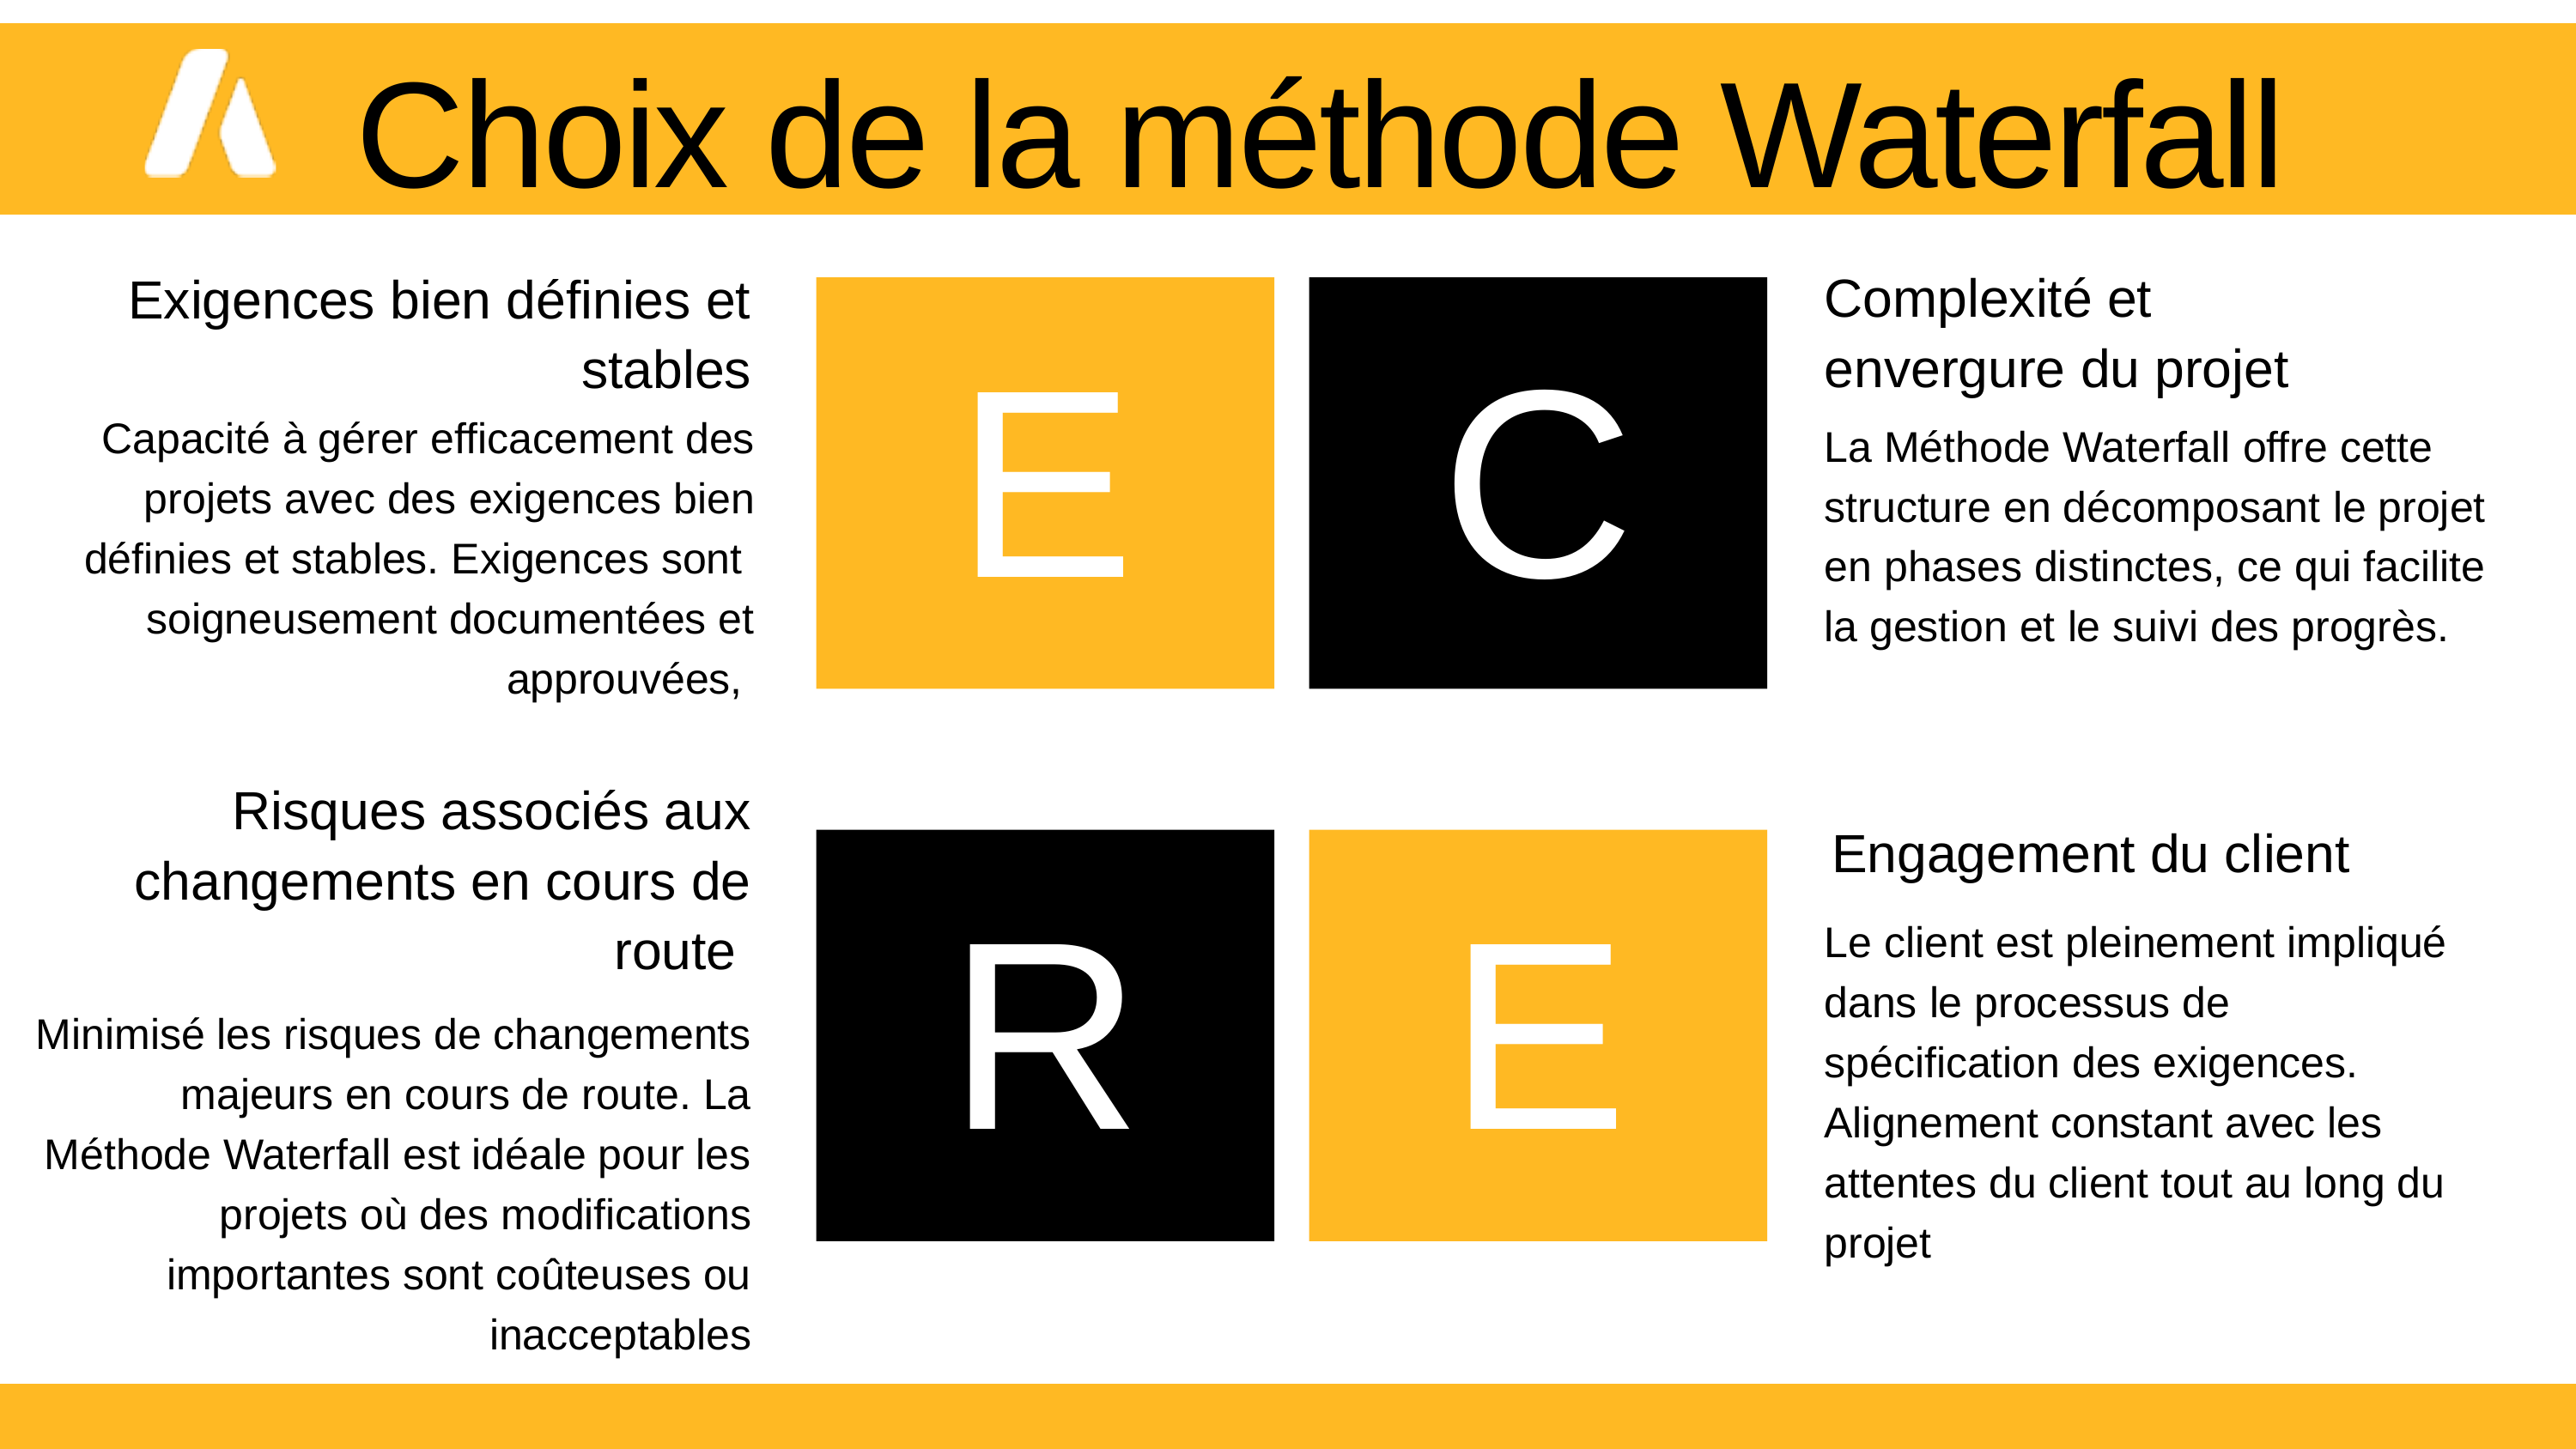

Choix de la méthode Waterfall

Complexité et envergure du projet
Exigences bien définies et stables

E

C
Capacité à gérer efficacement des projets avec des exigences bien définies et stables. Exigences sont  soigneusement documentées et approuvées,
La Méthode Waterfall offre cette structure en décomposant le projet en phases distinctes, ce qui facilite la gestion et le suivi des progrès.
Risques associés aux changements en cours de route
Engagement du client

R

E
Le client est pleinement impliqué dans le processus de spécification des exigences.
Alignement constant avec les attentes du client tout au long du projet
Minimisé les risques de changements majeurs en cours de route. La Méthode Waterfall est idéale pour les projets où des modifications importantes sont coûteuses ou inacceptables